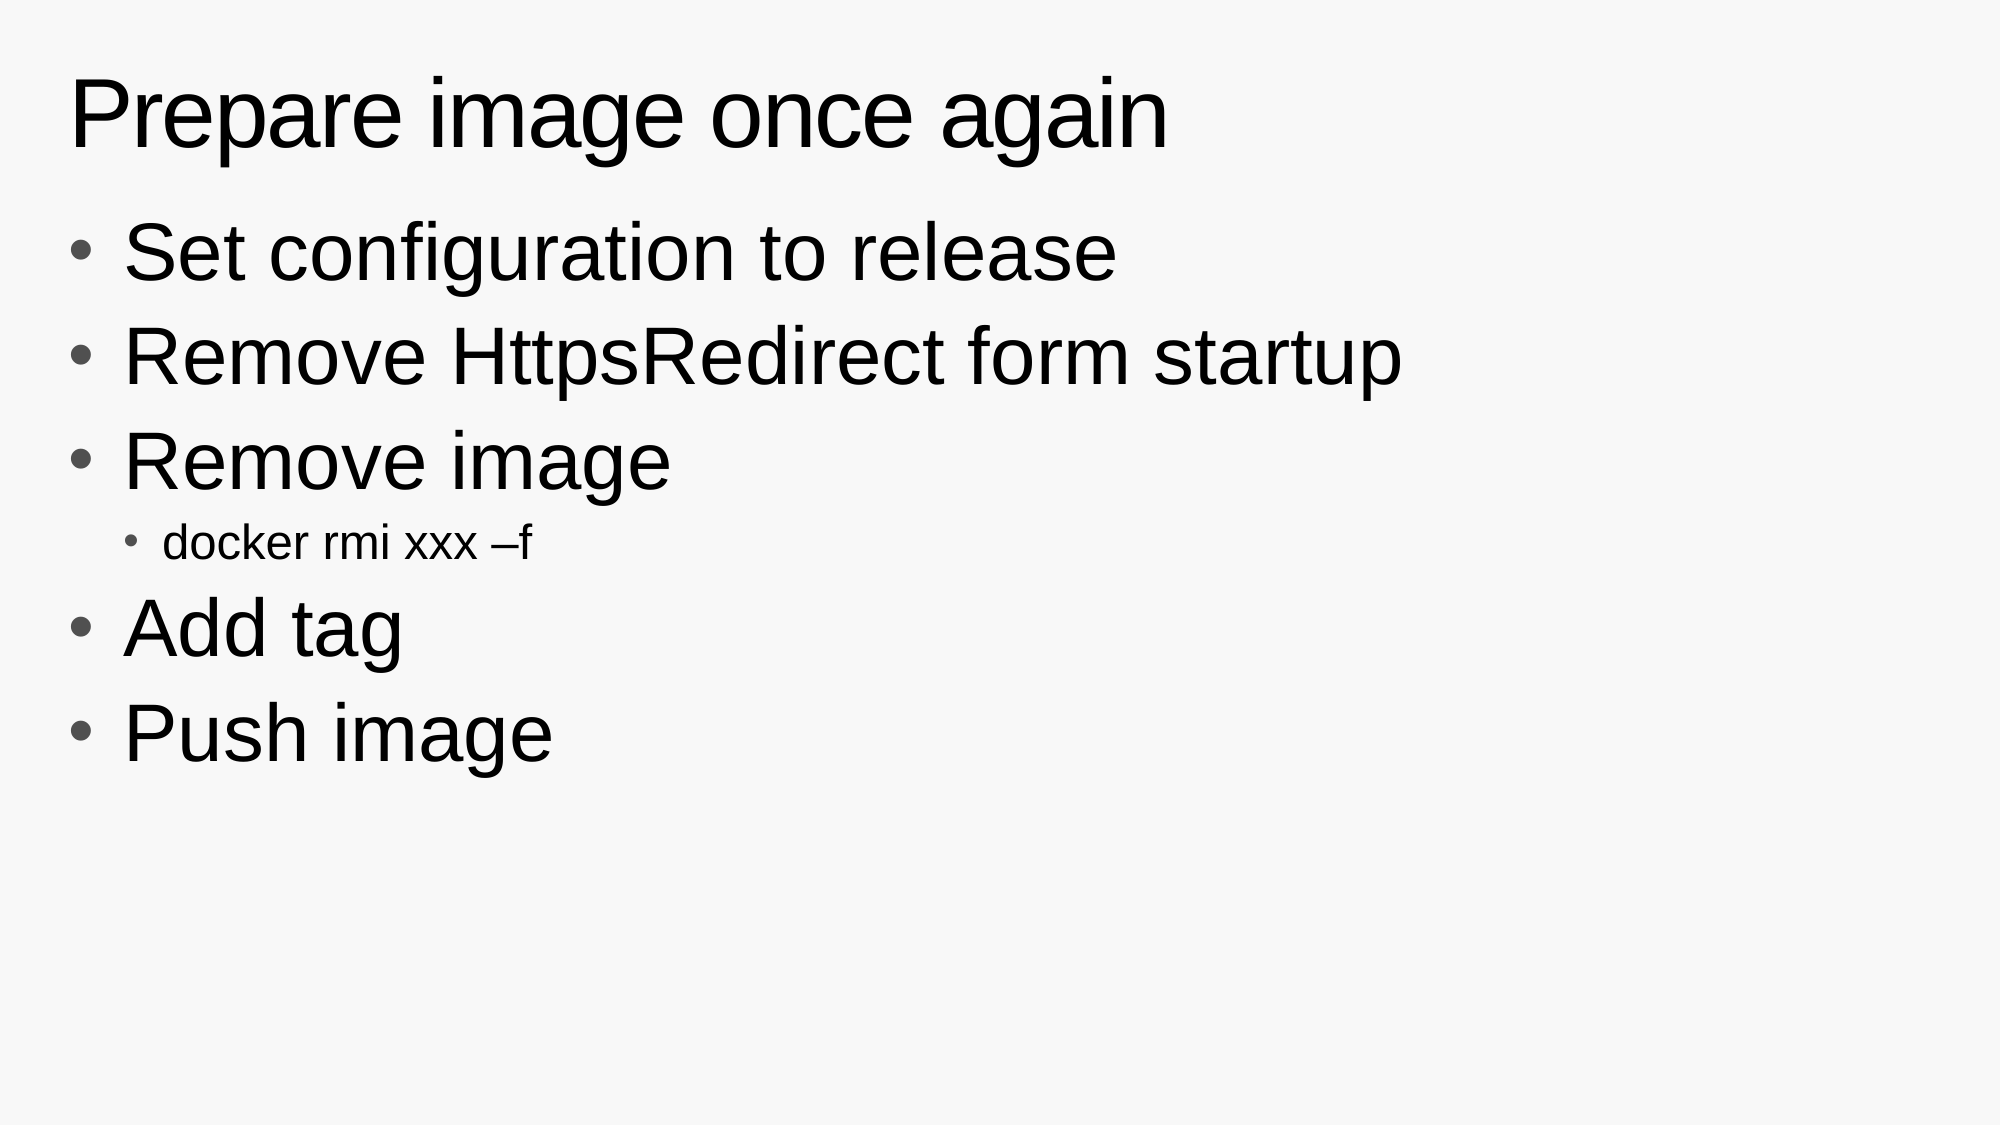

# Prepare image once again
Set configuration to release
Remove HttpsRedirect form startup
Remove image
docker rmi xxx –f
Add tag
Push image